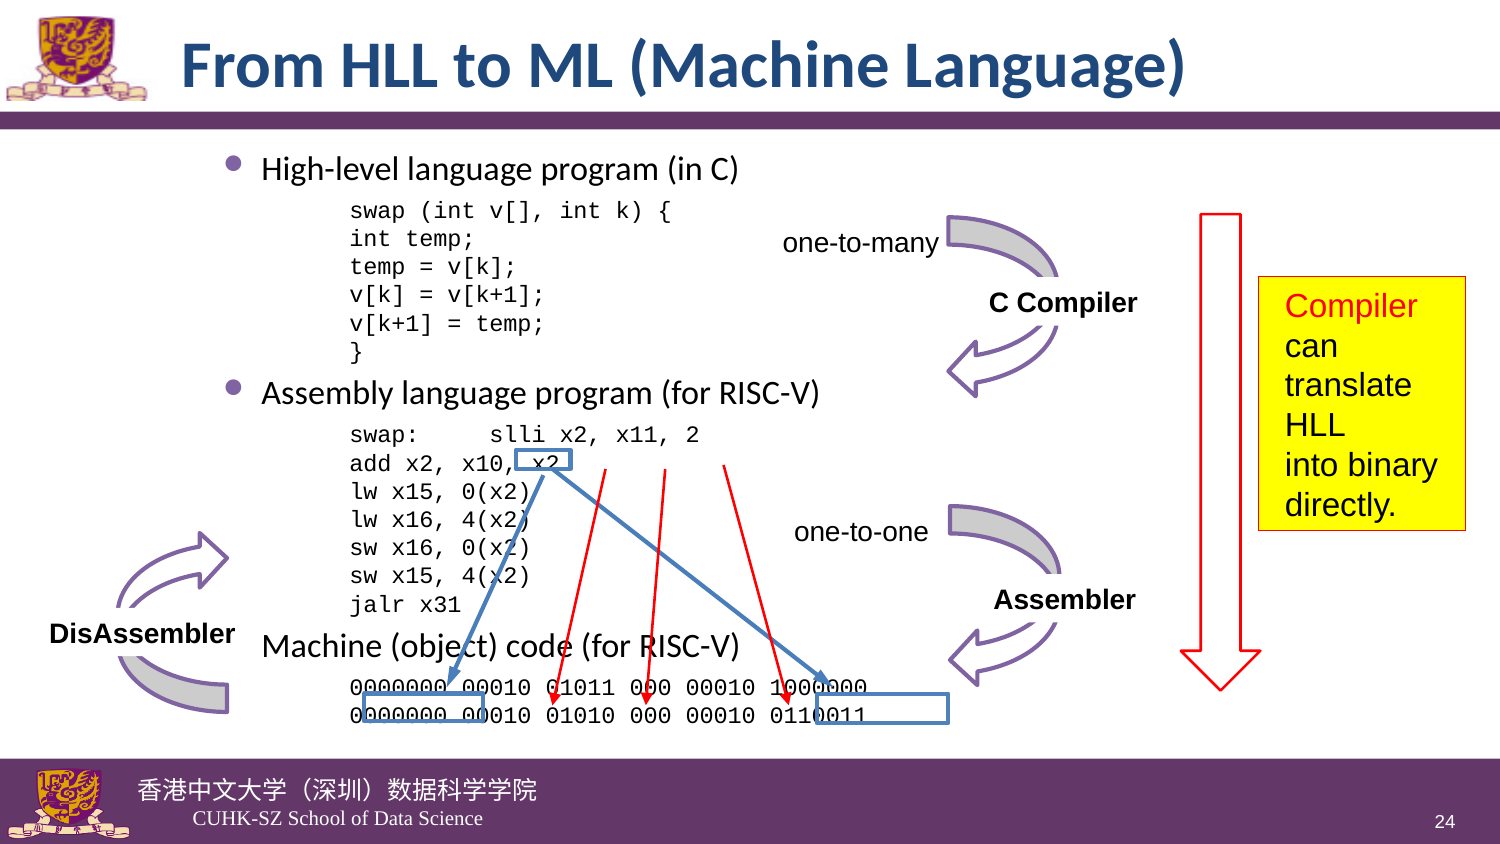

# From HLL to ML (Machine Language)
High-level language program (in C)
	swap (int v[], int k) {
		int temp;
		temp = v[k];
		v[k] = v[k+1];
		v[k+1] = temp;
	}
Assembly language program (for RISC-V)
	swap:     slli x2, x11, 2
		add x2, x10, x2
		lw x15, 0(x2)
		lw x16, 4(x2)
		sw x16, 0(x2)
		sw x15, 4(x2)
		jalr x31
Machine (object) code (for RISC-V)
	0000000 00010 01011 000 00010 1000000
	0000000 00010 01010 000 00010 0110011

one-to-many

Compiler can translate  HLL
into binary
directly.
C Compiler

one-to-one

Assembler
DisAssembler

24